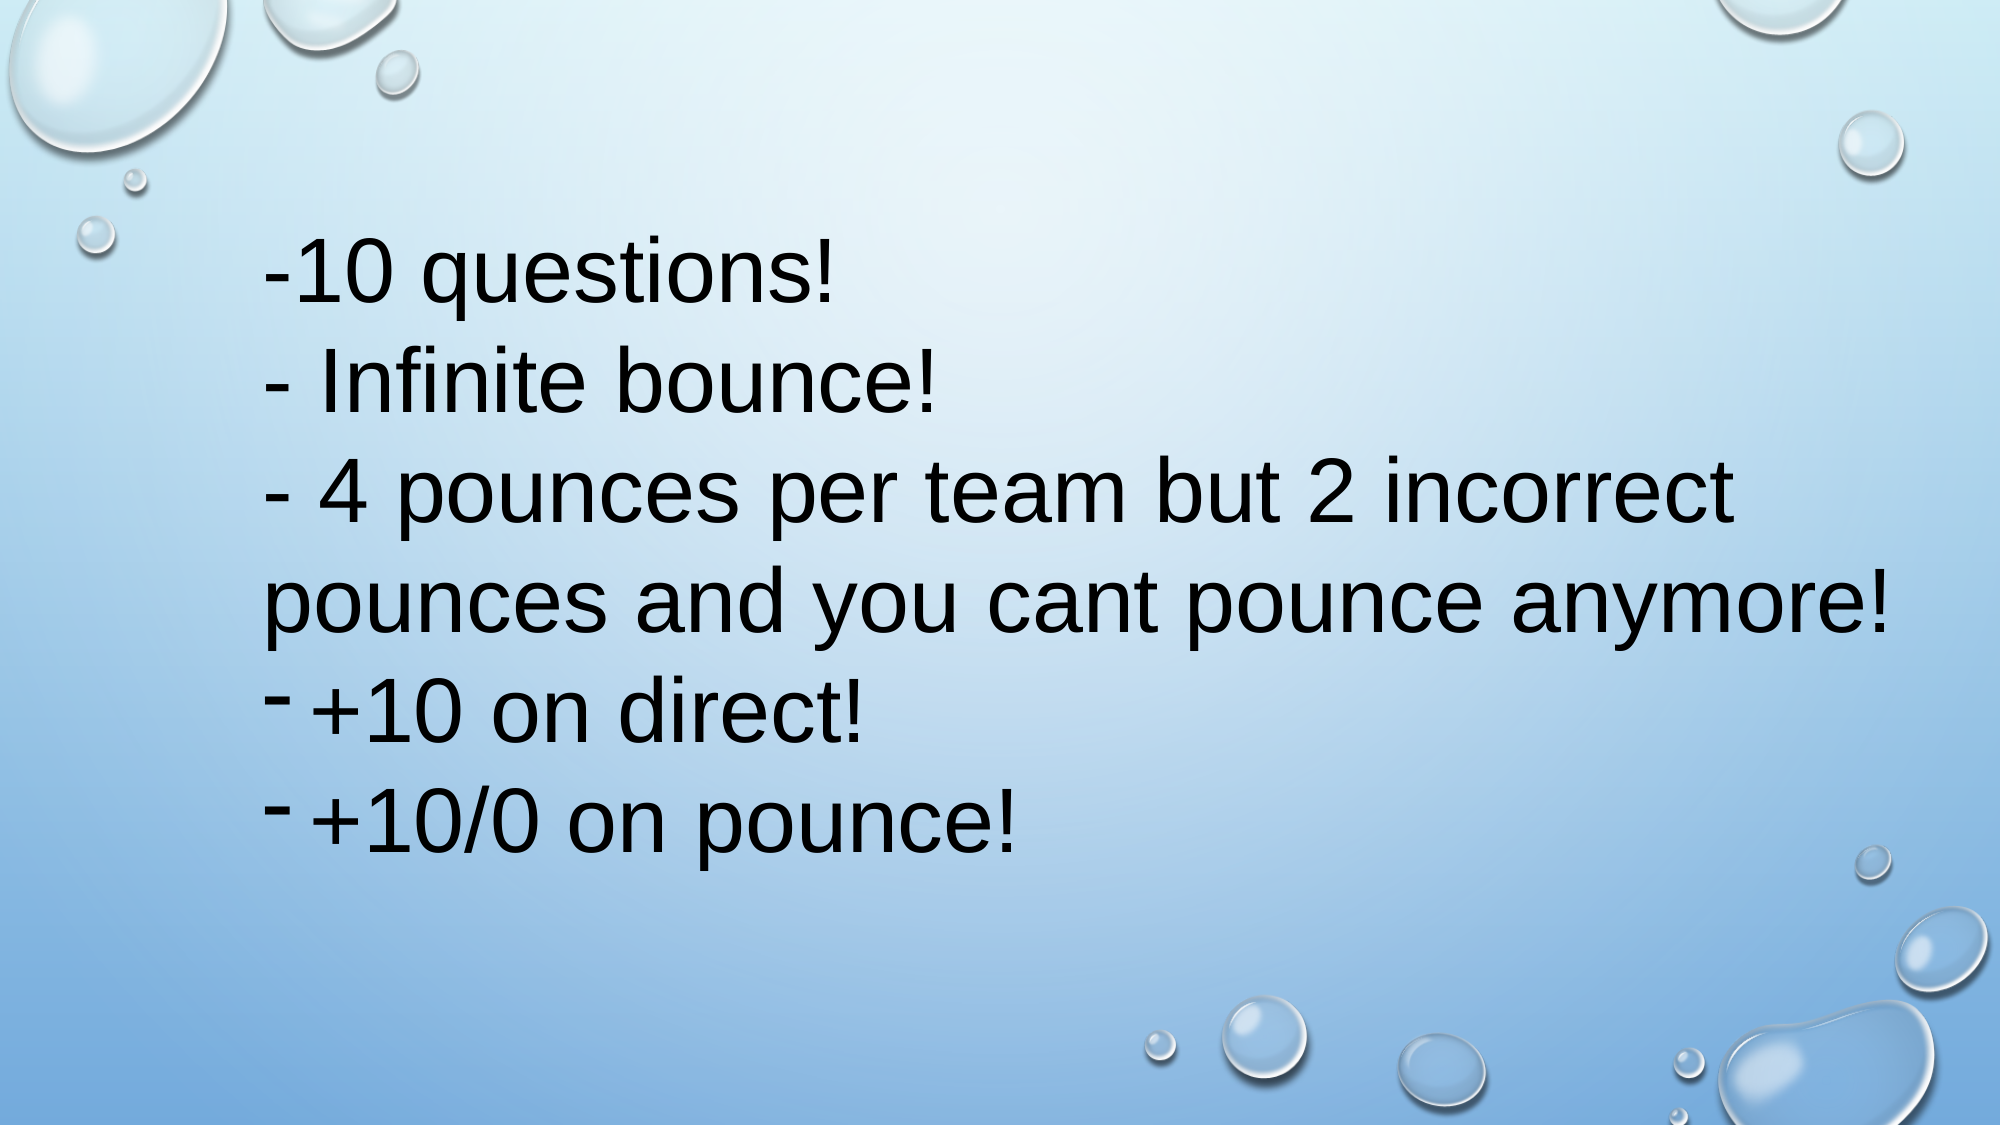

-10 questions!
- Infinite bounce!
- 4 pounces per team but 2 incorrect pounces and you cant pounce anymore!
+10 on direct!
+10/0 on pounce!